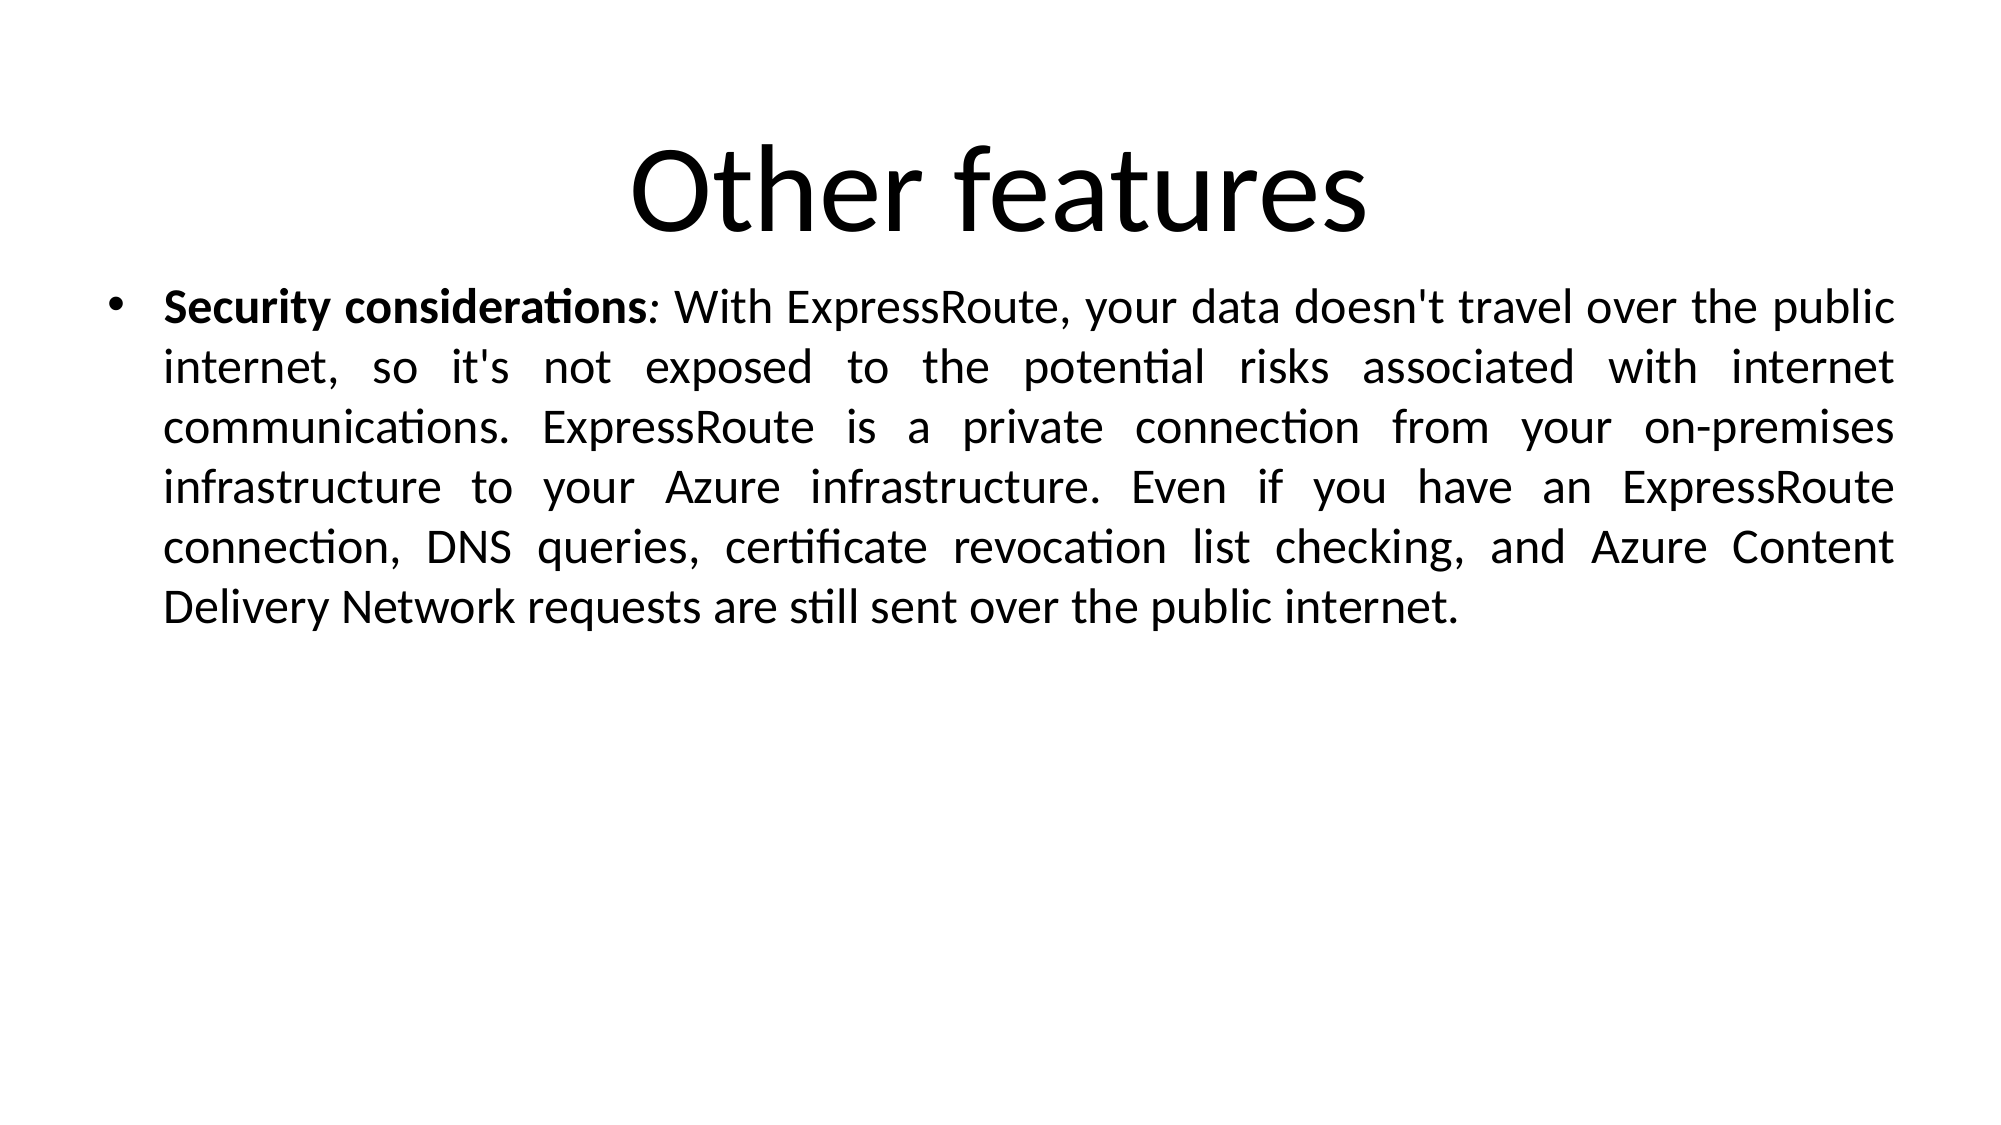

# Other features
Security considerations: With ExpressRoute, your data doesn't travel over the public internet, so it's not exposed to the potential risks associated with internet communications. ExpressRoute is a private connection from your on-premises infrastructure to your Azure infrastructure. Even if you have an ExpressRoute connection, DNS queries, certificate revocation list checking, and Azure Content Delivery Network requests are still sent over the public internet.